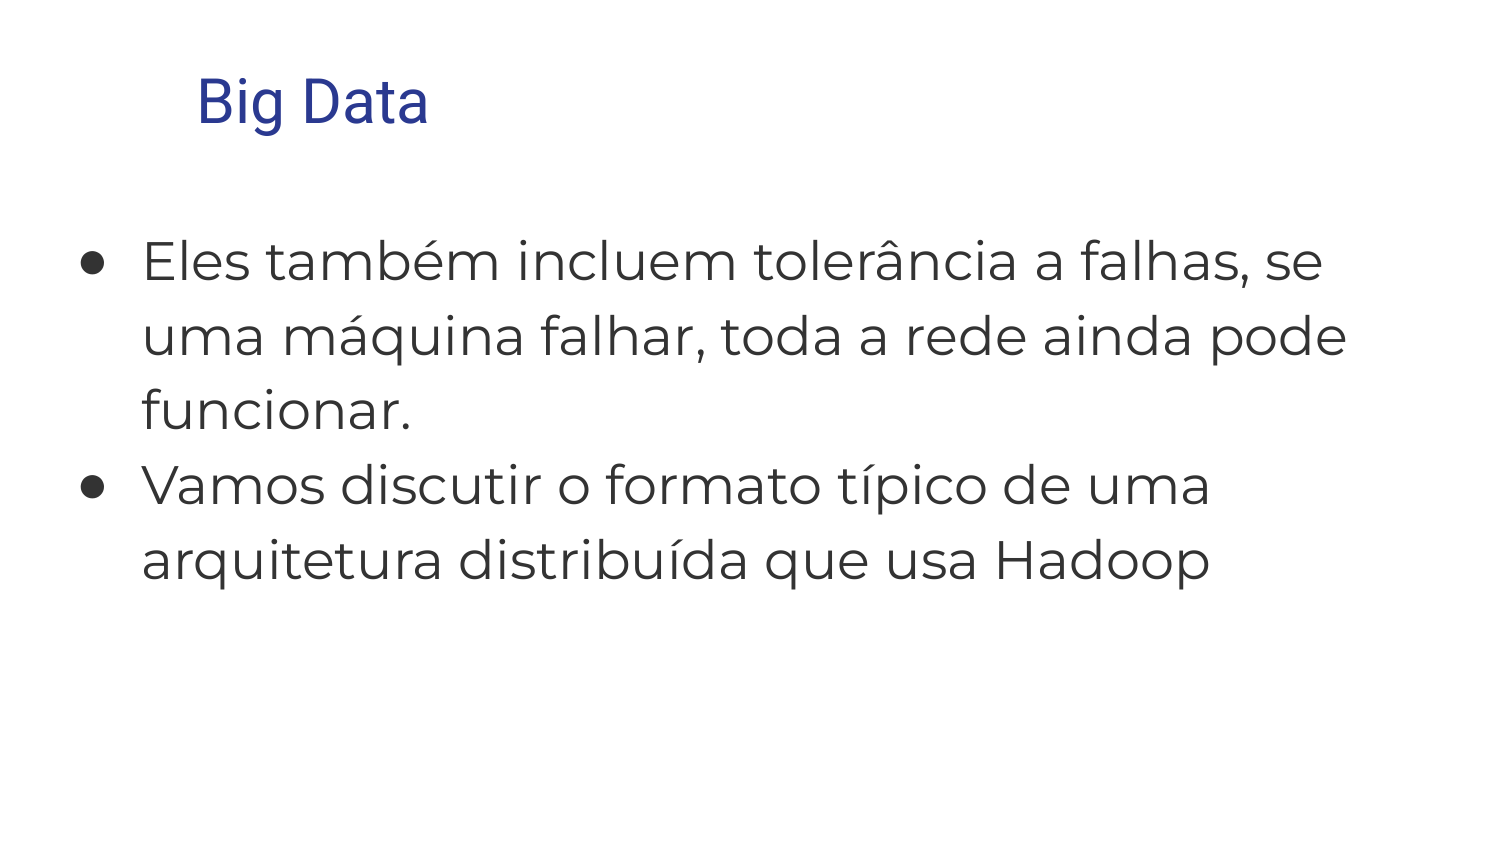

Big Data

Eles também incluem tolerância a falhas, se uma máquina falhar, toda a rede ainda pode funcionar.
Vamos discutir o formato típico de uma arquitetura distribuída que usa Hadoop